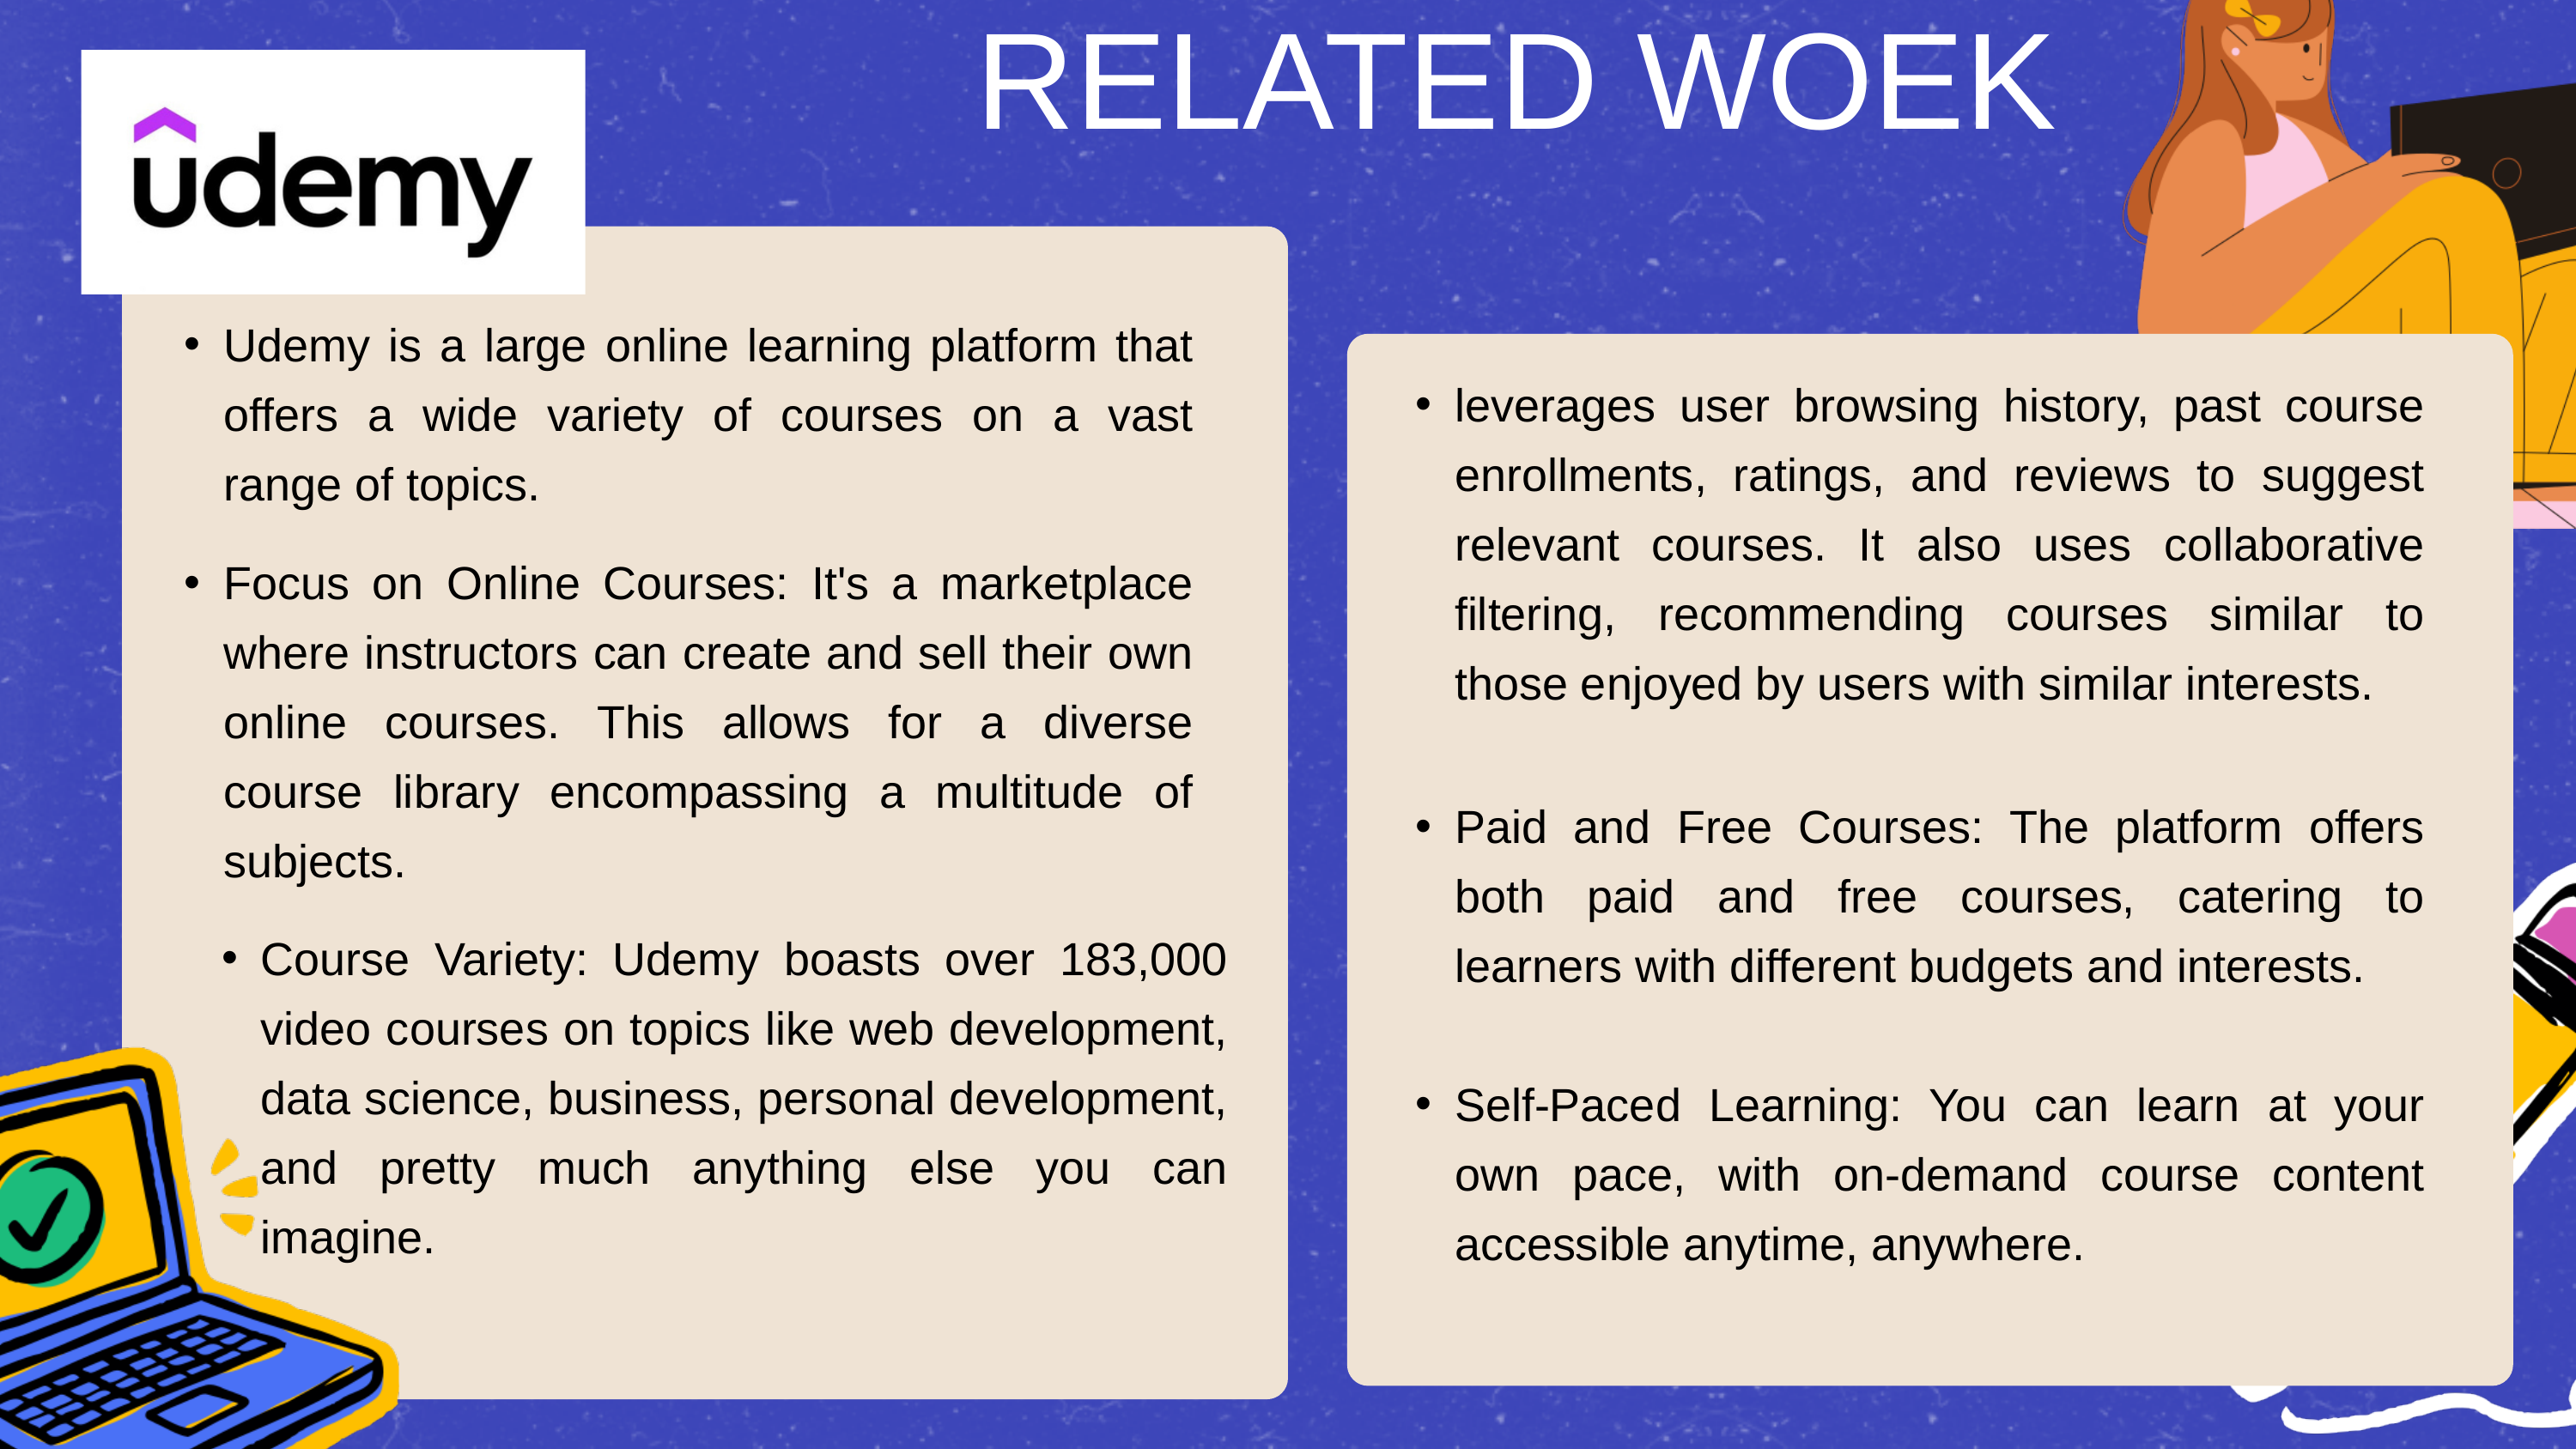

RELATED WOEK

Udemy is a large online learning platform that offers a wide variety of courses on a vast range of topics.

leverages user browsing history, past course enrollments, ratings, and reviews to suggest relevant courses. It also uses collaborative filtering, recommending courses similar to those enjoyed by users with similar interests.
Focus on Online Courses: It's a marketplace where instructors can create and sell their own online courses. This allows for a diverse course library encompassing a multitude of subjects.
Paid and Free Courses: The platform offers both paid and free courses, catering to learners with different budgets and interests.

Self-Paced Learning: You can learn at your own pace, with on-demand course content accessible anytime, anywhere.

Course Variety: Udemy boasts over 183,000 video courses on topics like web development, data science, business, personal development, and pretty much anything else you can imagine.